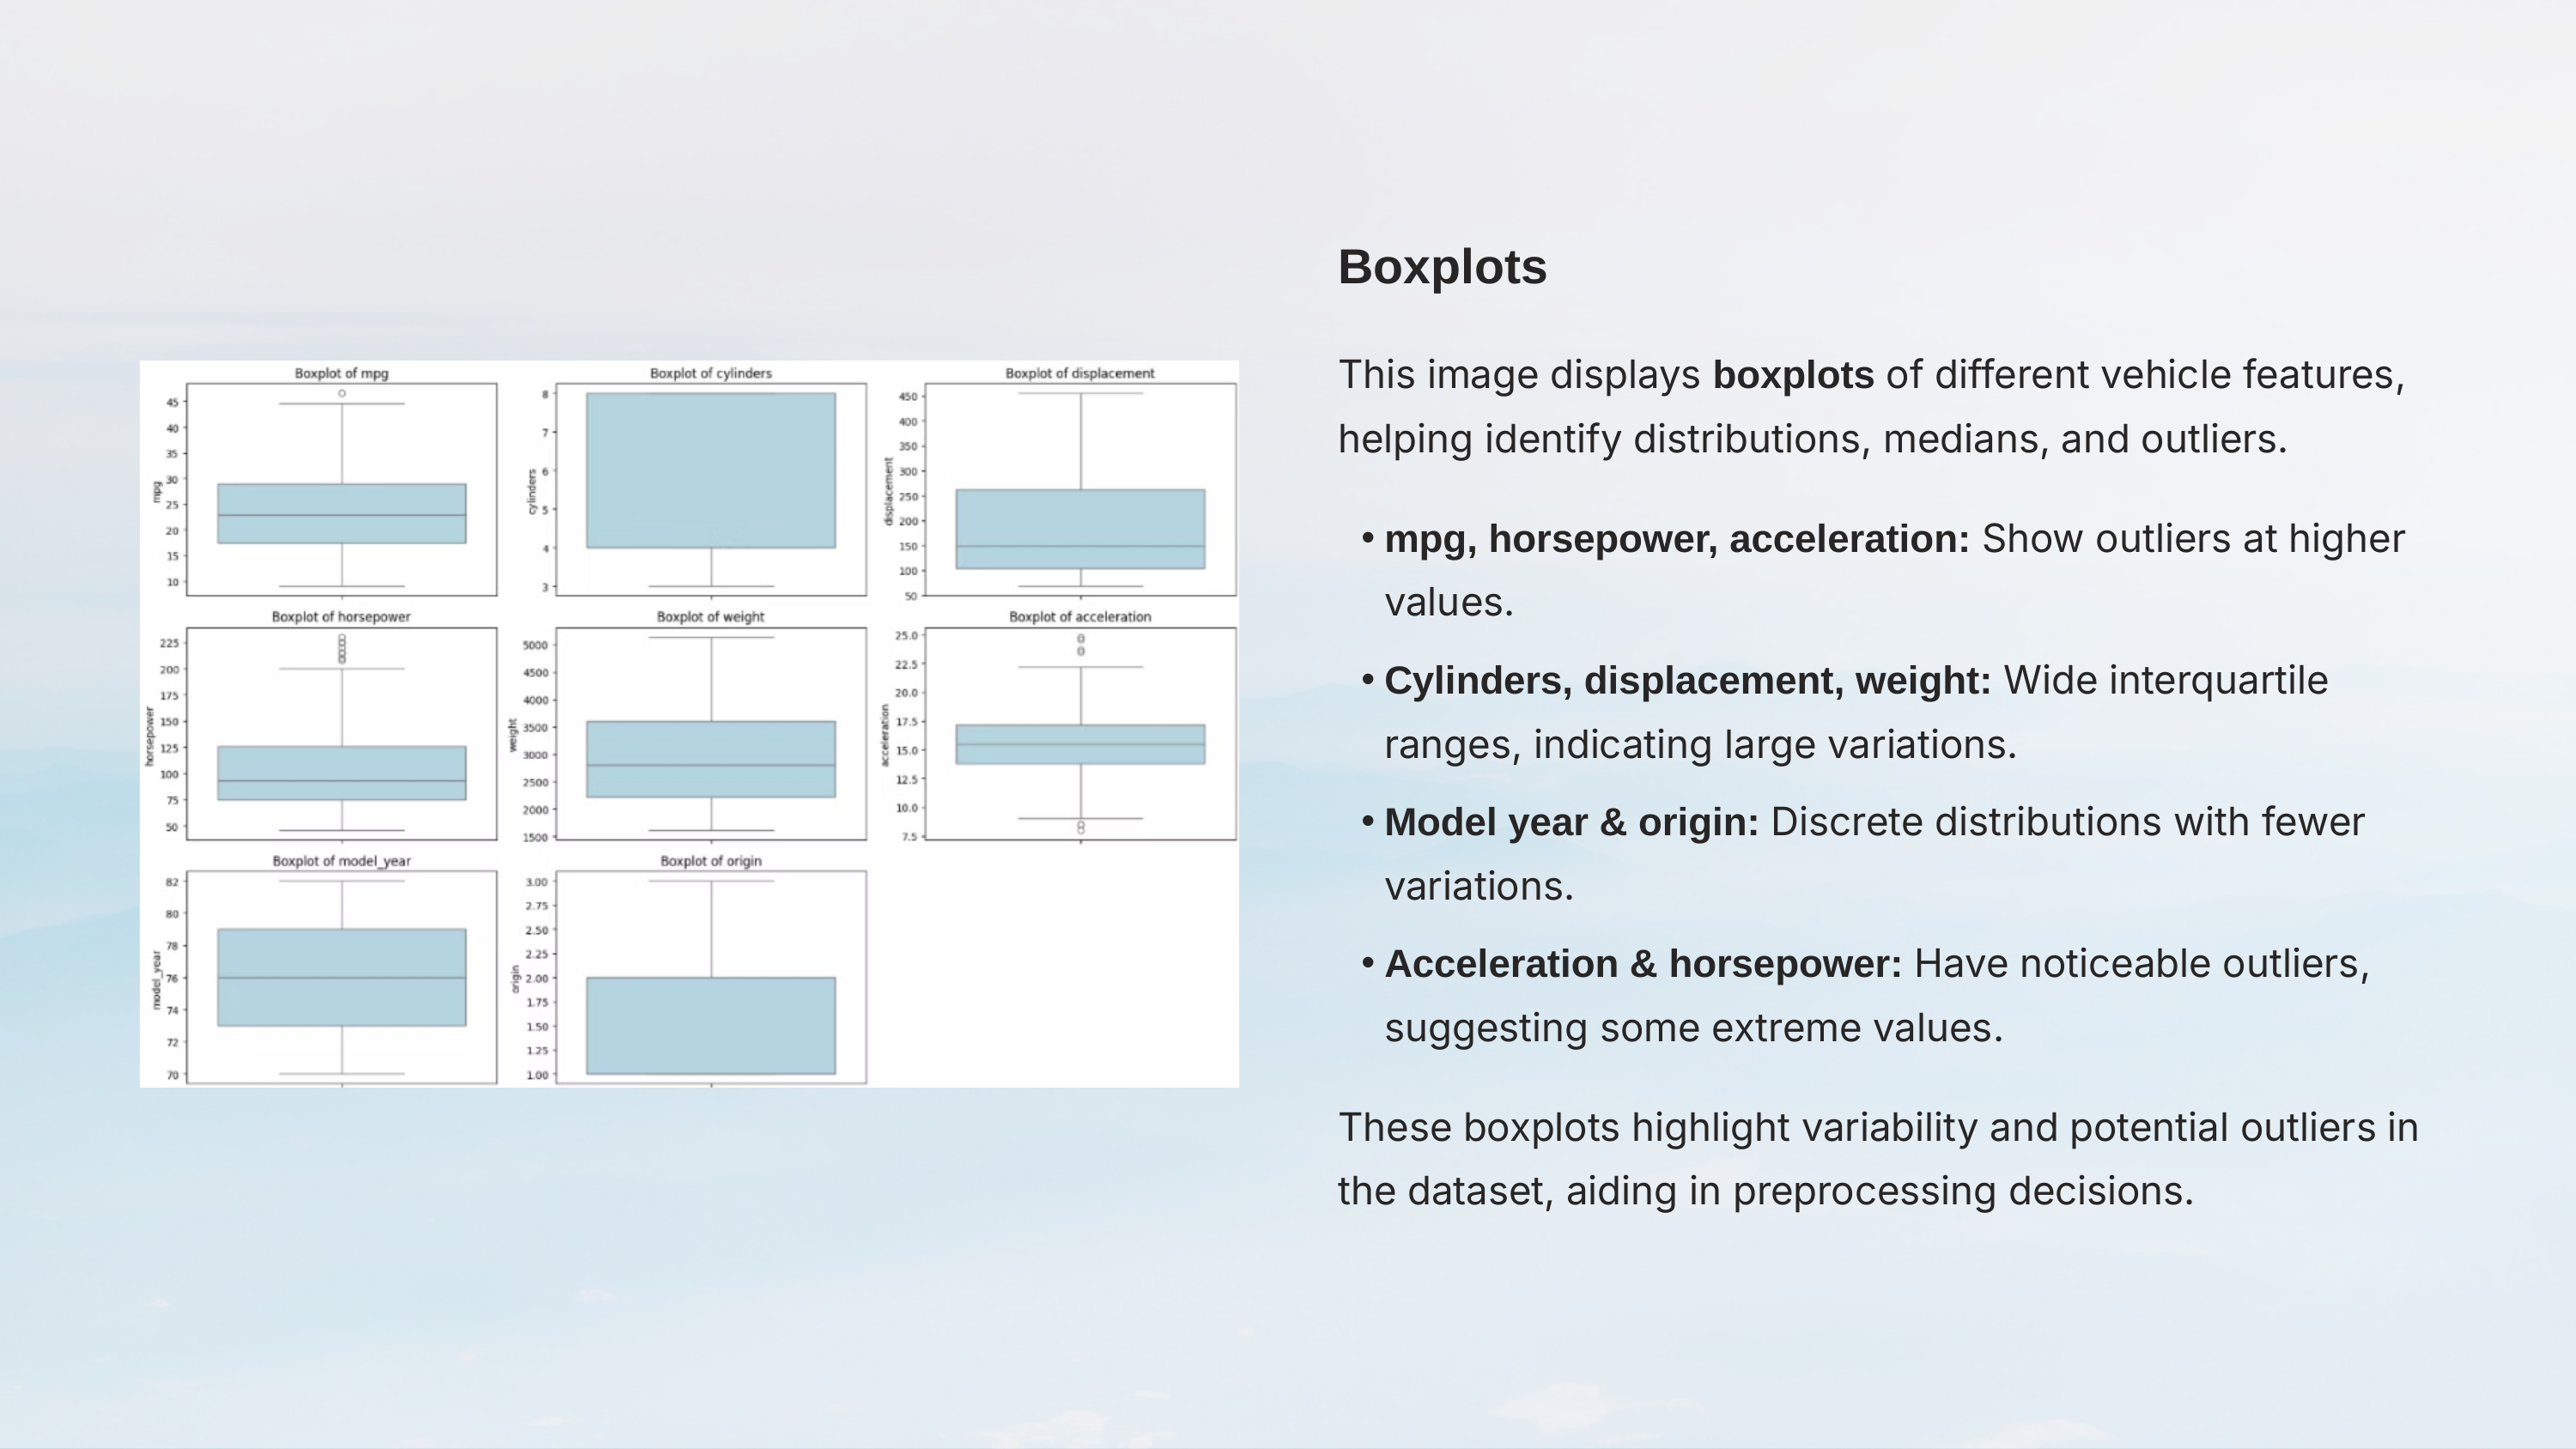

Boxplots

This image displays boxplots of different vehicle features, helping identify distributions, medians, and outliers.

mpg, horsepower, acceleration: Show outliers at higher values.

Cylinders, displacement, weight: Wide interquartile ranges, indicating large variations.

Model year & origin: Discrete distributions with fewer variations.

Acceleration & horsepower: Have noticeable outliers, suggesting some extreme values.

These boxplots highlight variability and potential outliers in the dataset, aiding in preprocessing decisions.